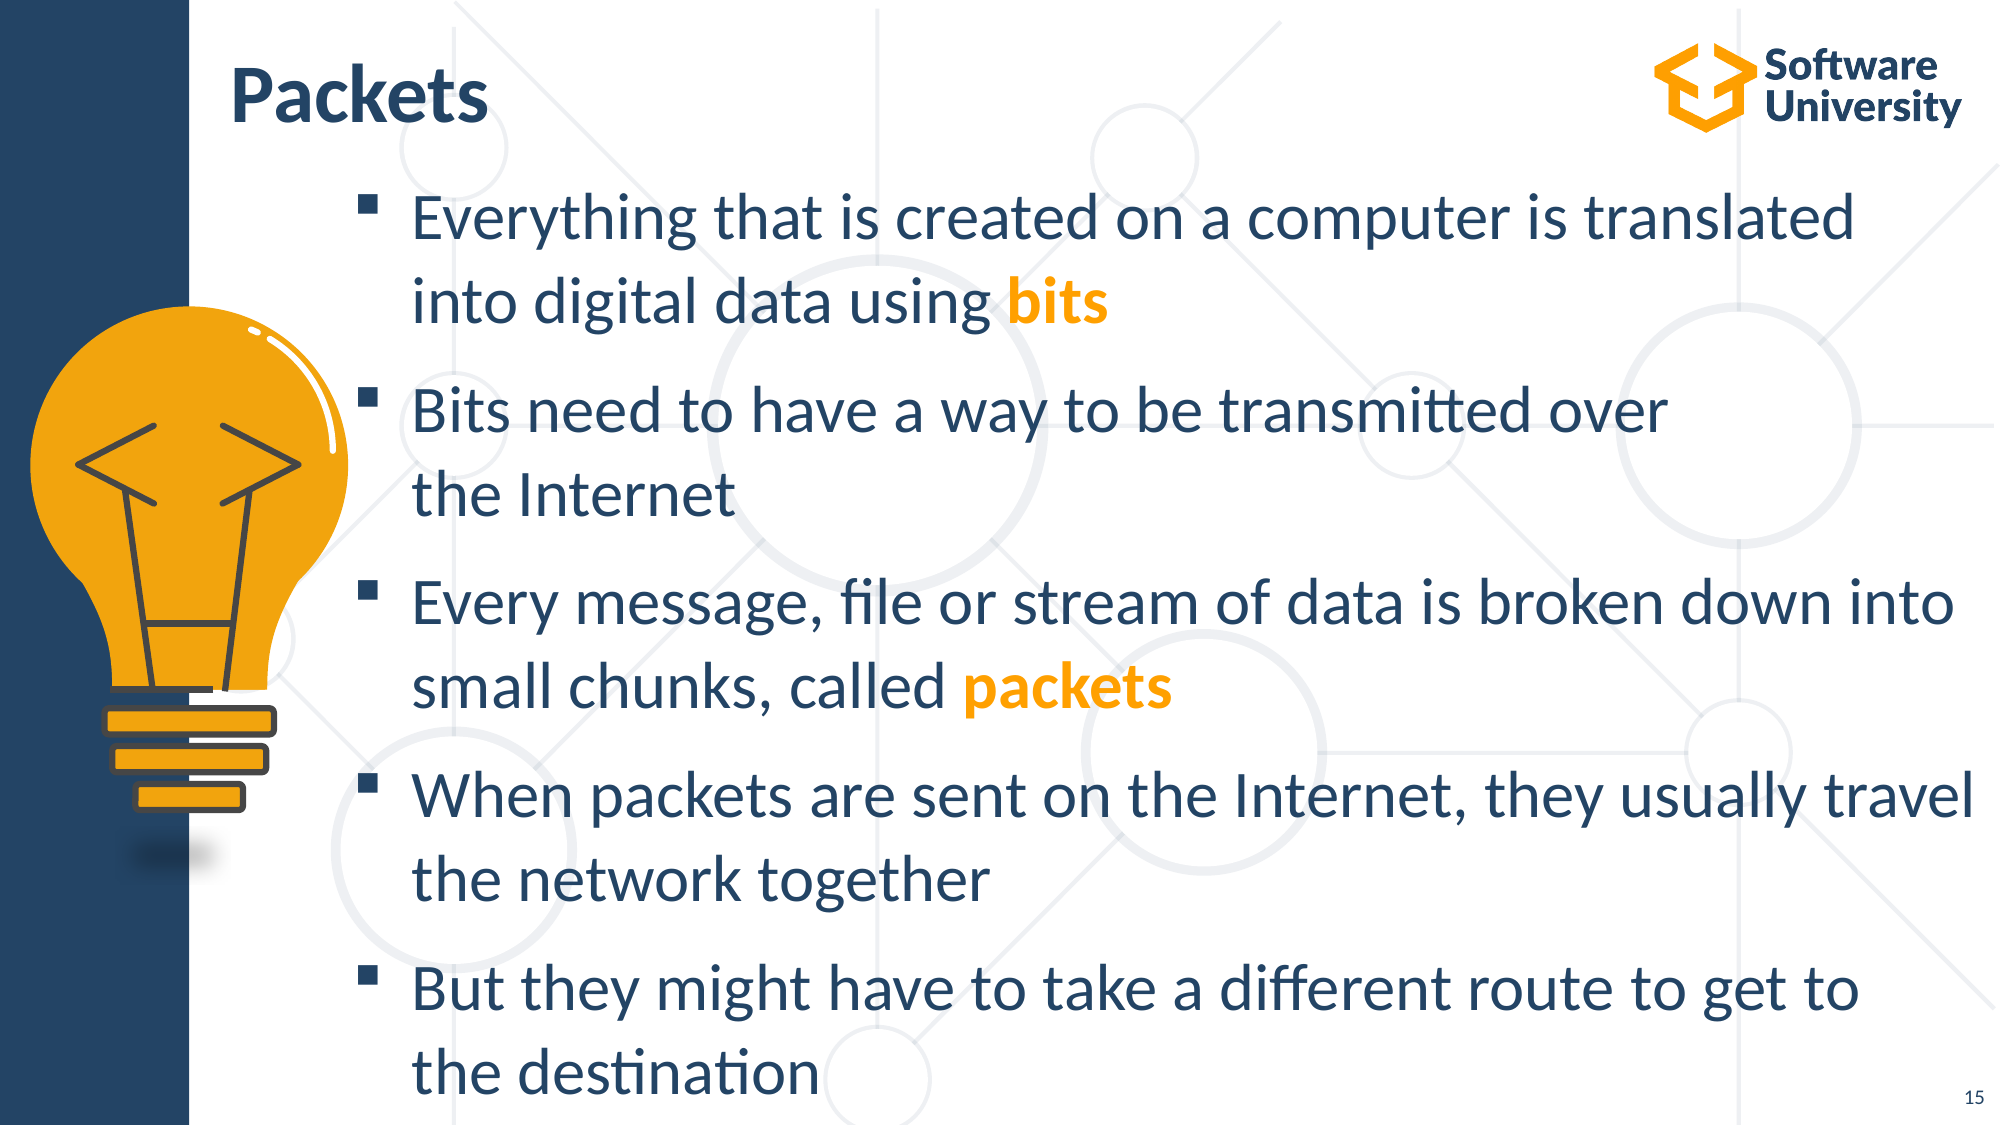

# Packets
Everything that is created on a computer is translated into digital data using bits
Bits need to have a way to be transmitted over
the Internet
Every message, file or stream of data is broken down into small chunks, called packets
When packets are sent on the Internet, they usually travel the network together
But they might have to take a different route to get to
the destination
15